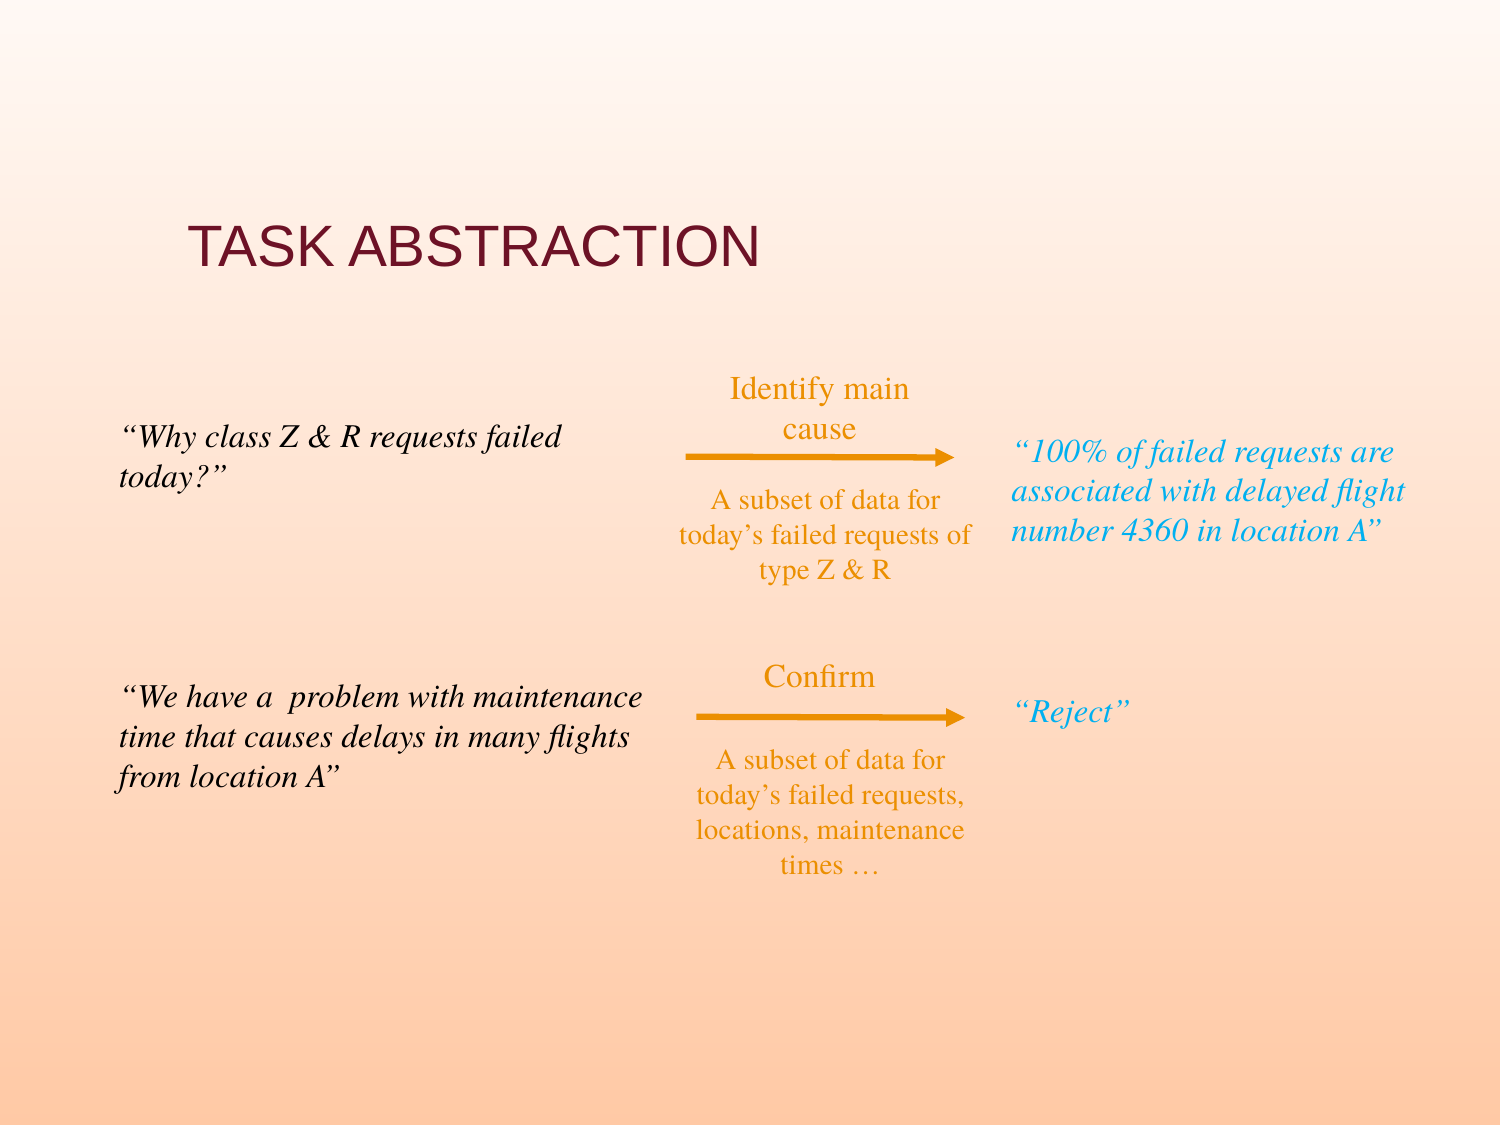

# Task abstraction
Identify main cause
“Why class Z & R requests failed today?”
“100% of failed requests are associated with delayed flight number 4360 in location A”
A subset of data for today’s failed requests of type Z & R
Confirm
“We have a  problem with maintenance time that causes delays in many flights from location A”
“Reject”
A subset of data for today’s failed requests, locations, maintenance times …
99